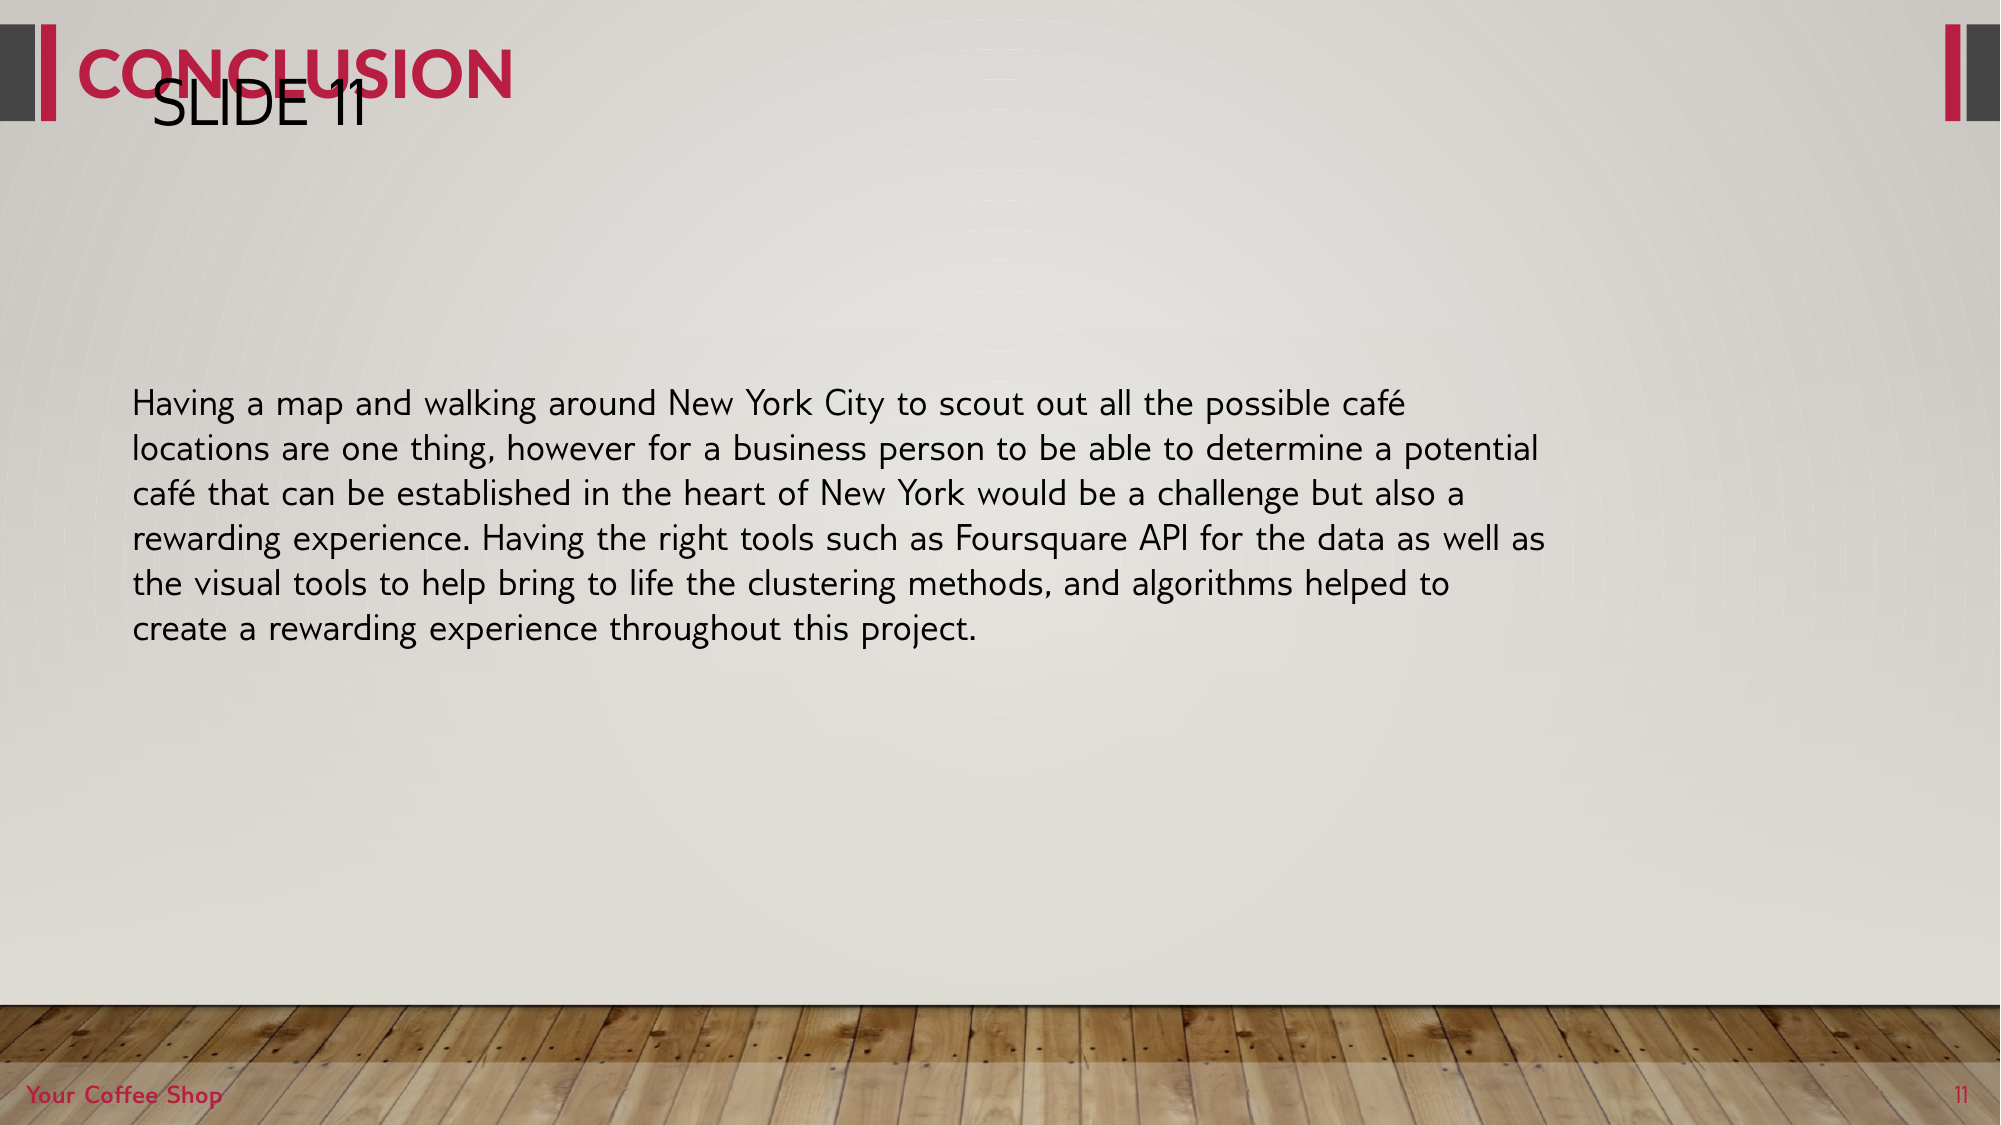

CONCLUSION
# Slide 11
Having a map and walking around New York City to scout out all the possible café locations are one thing, however for a business person to be able to determine a potential café that can be established in the heart of New York would be a challenge but also a rewarding experience. Having the right tools such as Foursquare API for the data as well as the visual tools to help bring to life the clustering methods, and algorithms helped to create a rewarding experience throughout this project.